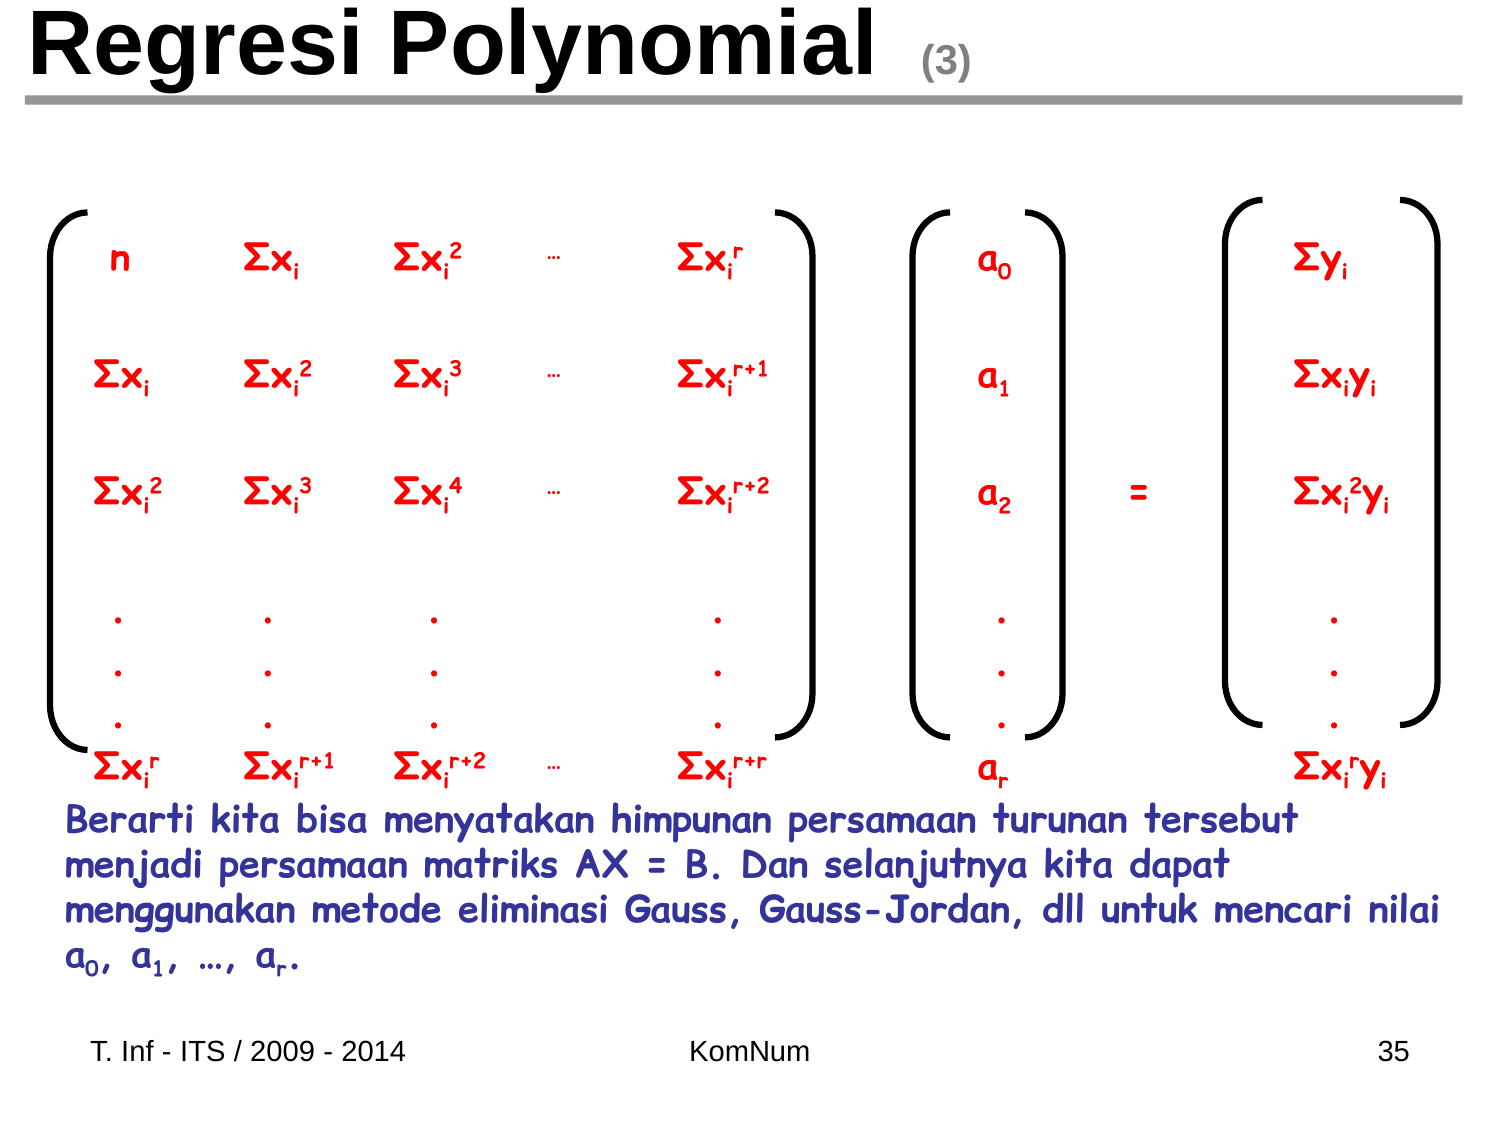

# Regresi Polynomial    (3)

  n	 ∑xi	 ∑xi2	  …	∑xir		a0		 ∑yi

 ∑xi 	 ∑xi2	 ∑xi3	  …	∑xir+1		a1		 ∑xiyi

 ∑xi2 	 ∑xi3	 ∑xi4	  …	∑xir+2		a2	=	 ∑xi2yi

  .	  .	   .		  .		 .		   .
  .	  .	   .		  .		 .		   .
  .	  .	   .		  .		 .		   .
 ∑xir 	 ∑xir+1	 ∑xir+2	  …	∑xir+r		ar		 ∑xiryi
Berarti kita bisa menyatakan himpunan persamaan turunan tersebut menjadi persamaan matriks AX = B. Dan selanjutnya kita dapat menggunakan metode eliminasi Gauss, Gauss-Jordan, dll untuk mencari nilai a0, a1, …, ar.
T. Inf - ITS / 2009 - 2014
KomNum
35